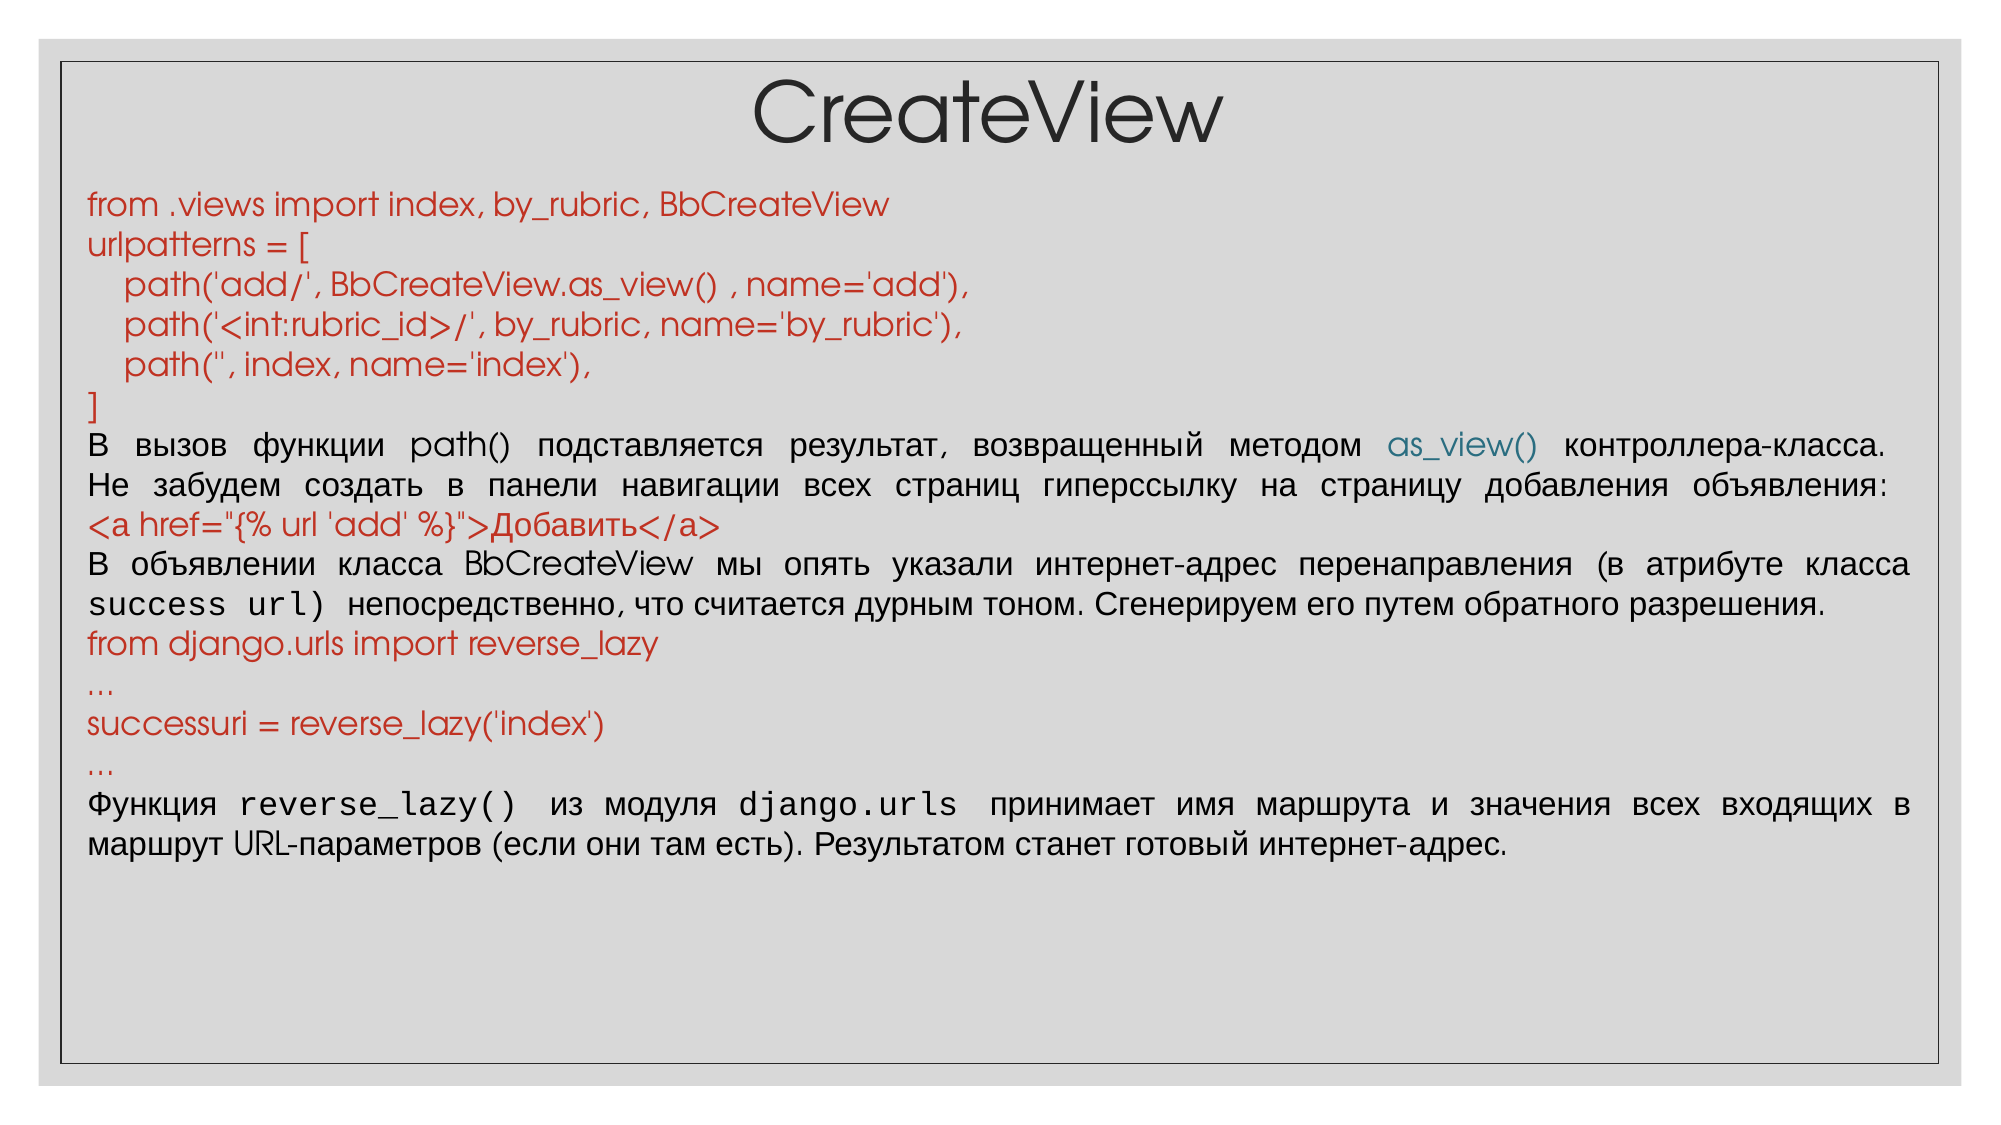

CreateView
from .views import index, by_rubric, BbCreateView
urlpatterns = [
path('add/', BbCreateView.as_view() , name='add'),
    path('<int:rubric_id>/', by_rubric, name='by_rubric'),
    path('', index, name='index'),
]
В вызов функции path() подставляется результат, возвращенный методом as_view() контроллера-класса.
Не забудем создать в панели навигации всех страниц гиперссылку на страницу до­бавления объявления:
<а href="{% url 'add' %}">Добавить</а>
В объявлении класса BbCreateView мы опять указали интернет-адрес перенаправле­ния (в атрибуте класса success url) непосредственно, что считается дурным тоном. Сгенерируем его путем обратного разрешения.
from django.urls import reverse_lazy
…
successuri = reverse_lazy('index')
…
Функция reverse_lazy() из модуля django.urls принимает имя маршрута и значе­ния всех входящих в маршрут URL-параметров (если они там есть). Результатом станет готовый интернет-адрес.